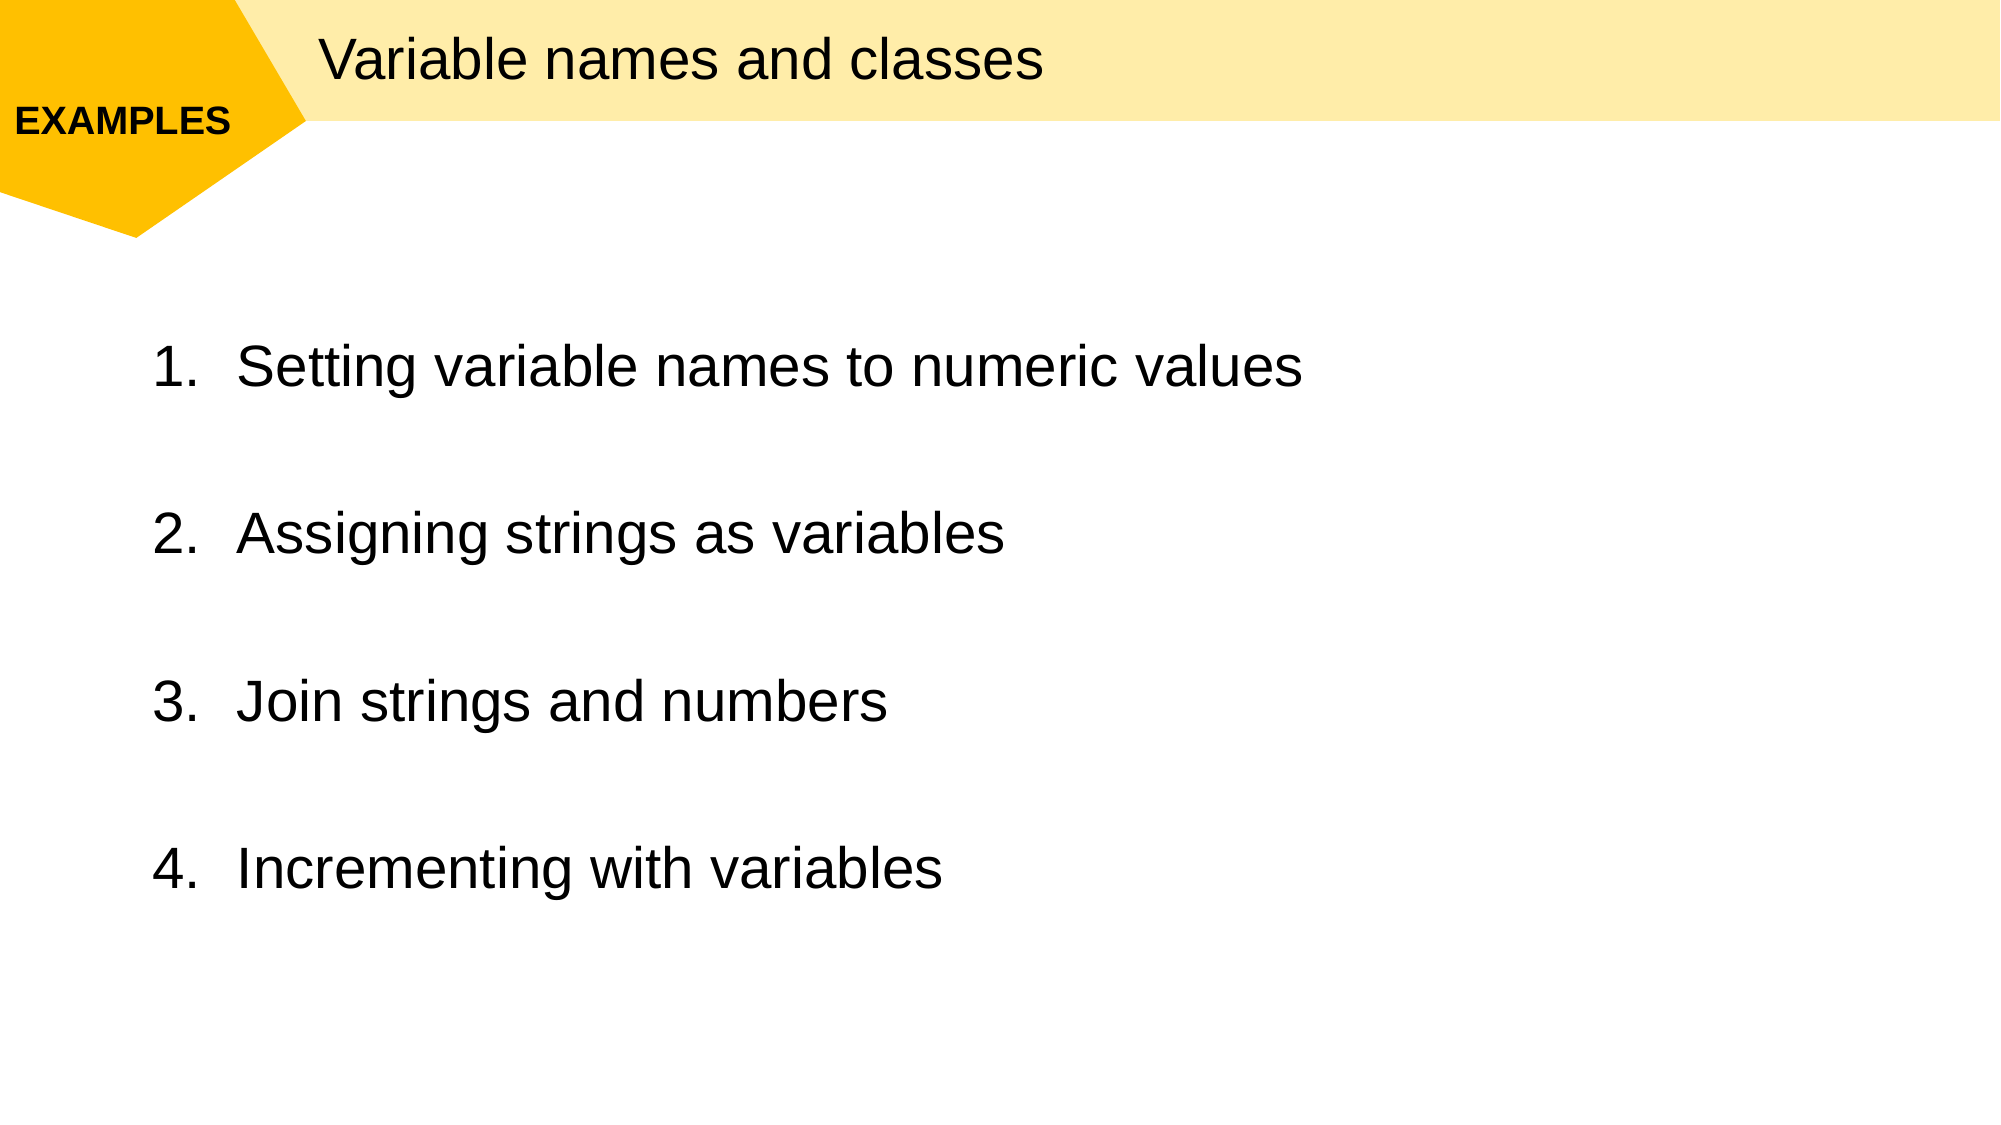

Variable names and classes
Setting variable names to numeric values

Assigning strings as variables

Join strings and numbers

Incrementing with variables